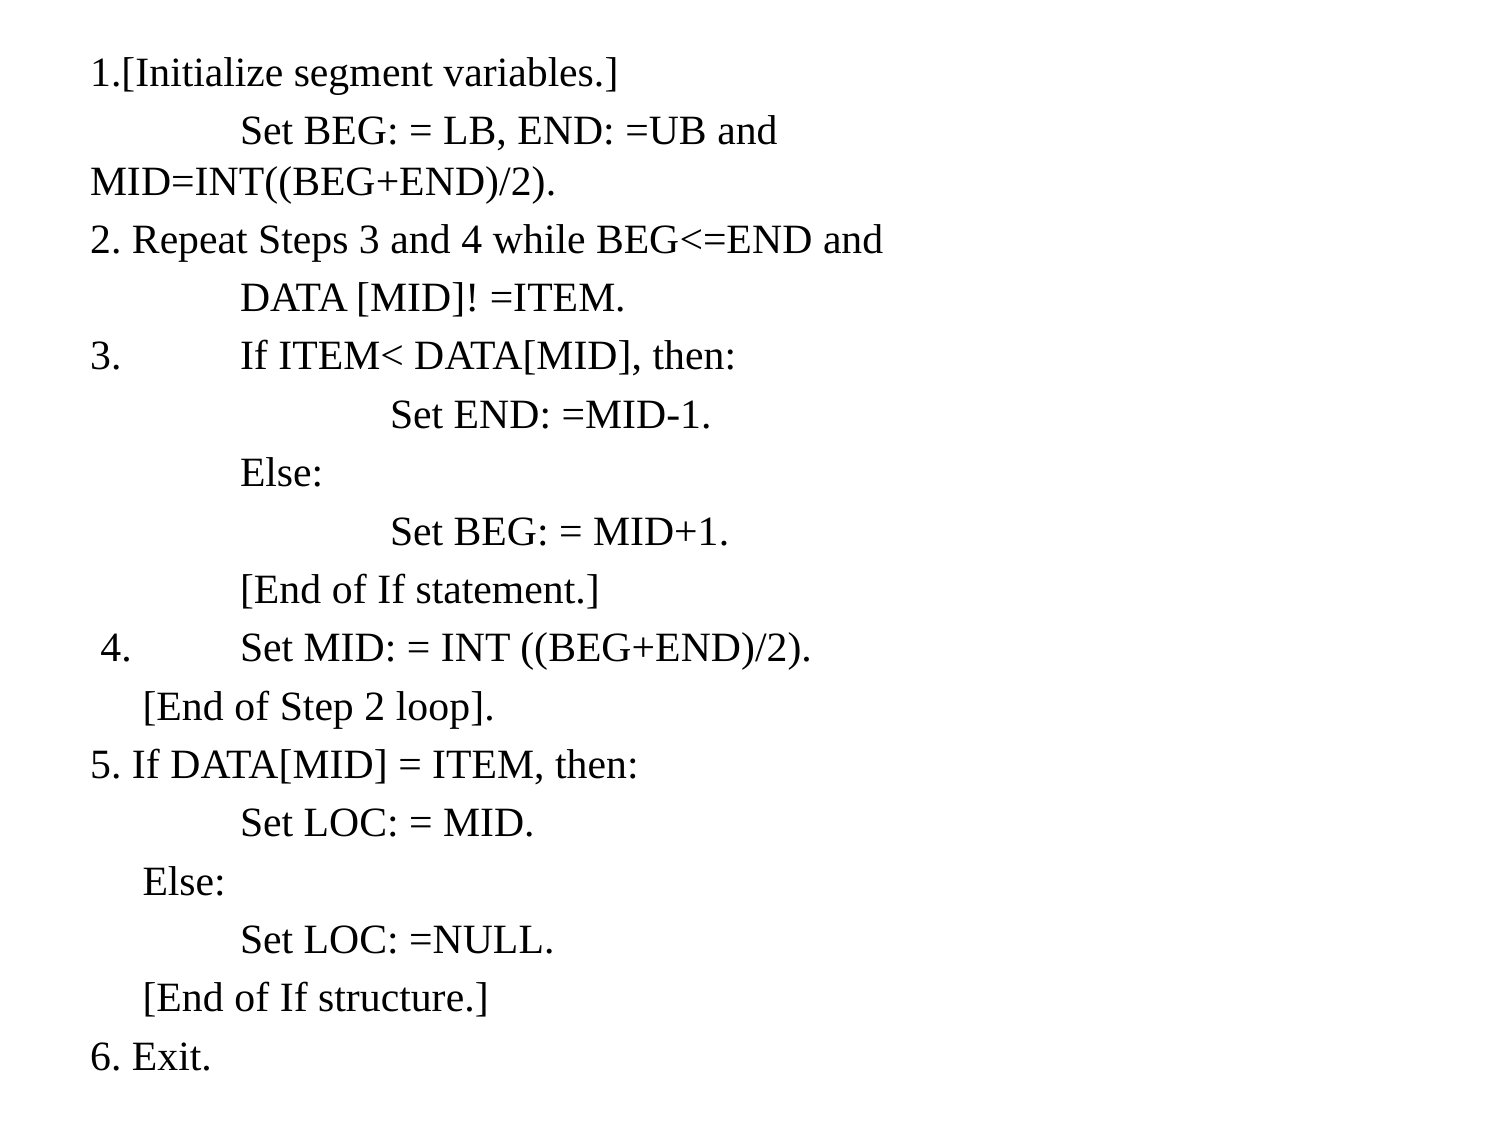

1.[Initialize segment variables.]
	Set BEG: = LB, END: =UB and 				MID=INT((BEG+END)/2).
2. Repeat Steps 3 and 4 while BEG<=END and
	DATA [MID]! =ITEM.
3.	If ITEM< DATA[MID], then:
		Set END: =MID-1.
	Else:
		Set BEG: = MID+1.
	[End of If statement.]
 4.	Set MID: = INT ((BEG+END)/2).
     [End of Step 2 loop].
5. If DATA[MID] = ITEM, then:
	Set LOC: = MID.
     Else:
	Set LOC: =NULL.
     [End of If structure.]
6. Exit.